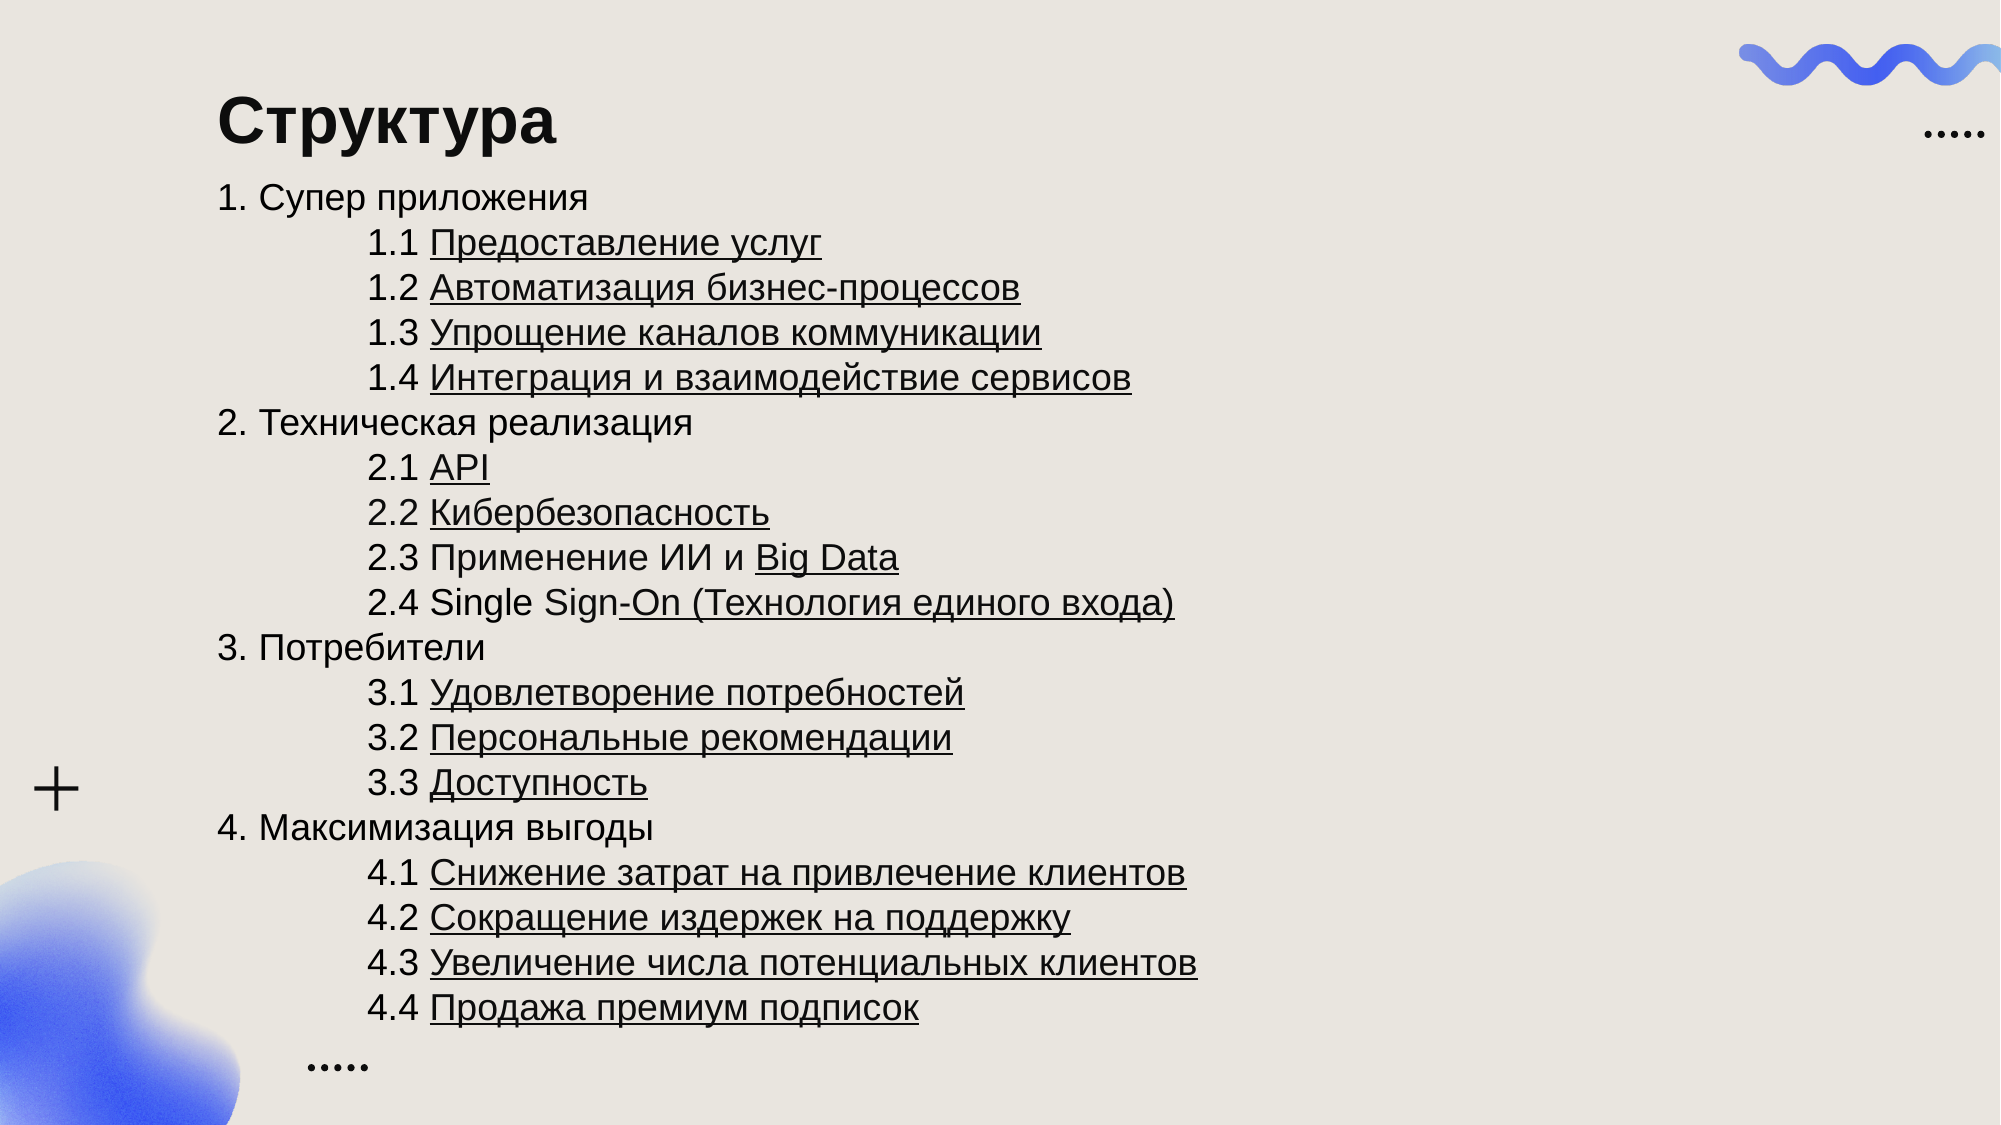

Структура
1. Супер приложения
	1.1 Предоставление услуг
	1.2 Автоматизация бизнес-процессов
	1.3 Упрощение каналов коммуникации
	1.4 Интеграция и взаимодействие сервисов
2. Техническая реализация
	2.1 API
	2.2 Кибербезопасность
	2.3 Применение ИИ и Big Data
	2.4 Single Sign-On (Технология единого входа)
3. Потребители
	3.1 Удовлетворение потребностей
	3.2 Персональные рекомендации
	3.3 Доступность
4. Максимизация выгоды
	4.1 Снижение затрат на привлечение клиентов
	4.2 Сокращение издержек на поддержку
	4.3 Увеличение числа потенциальных клиентов
	4.4 Продажа премиум подписок